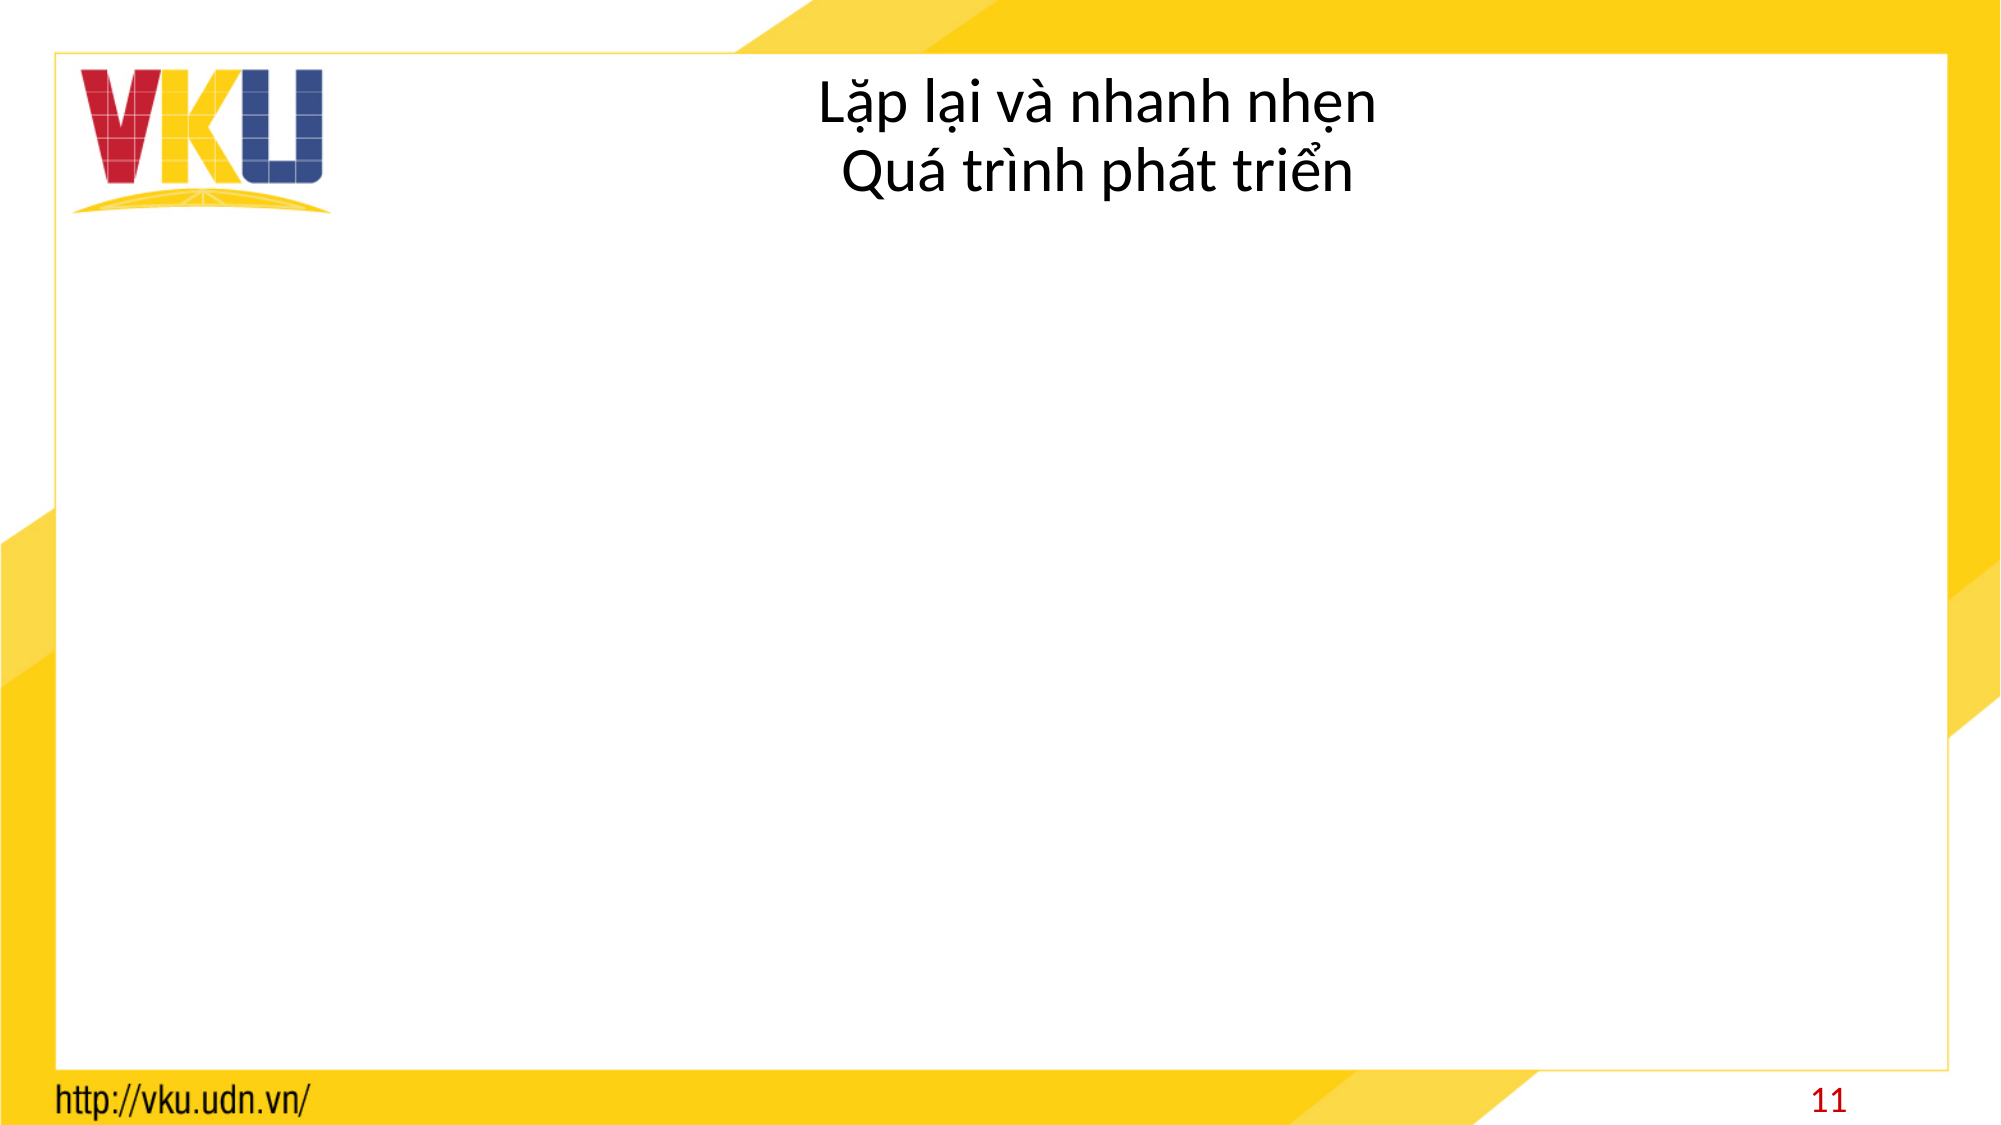

# Lặp lại và nhanh nhẹn Quá trình phát triển
11